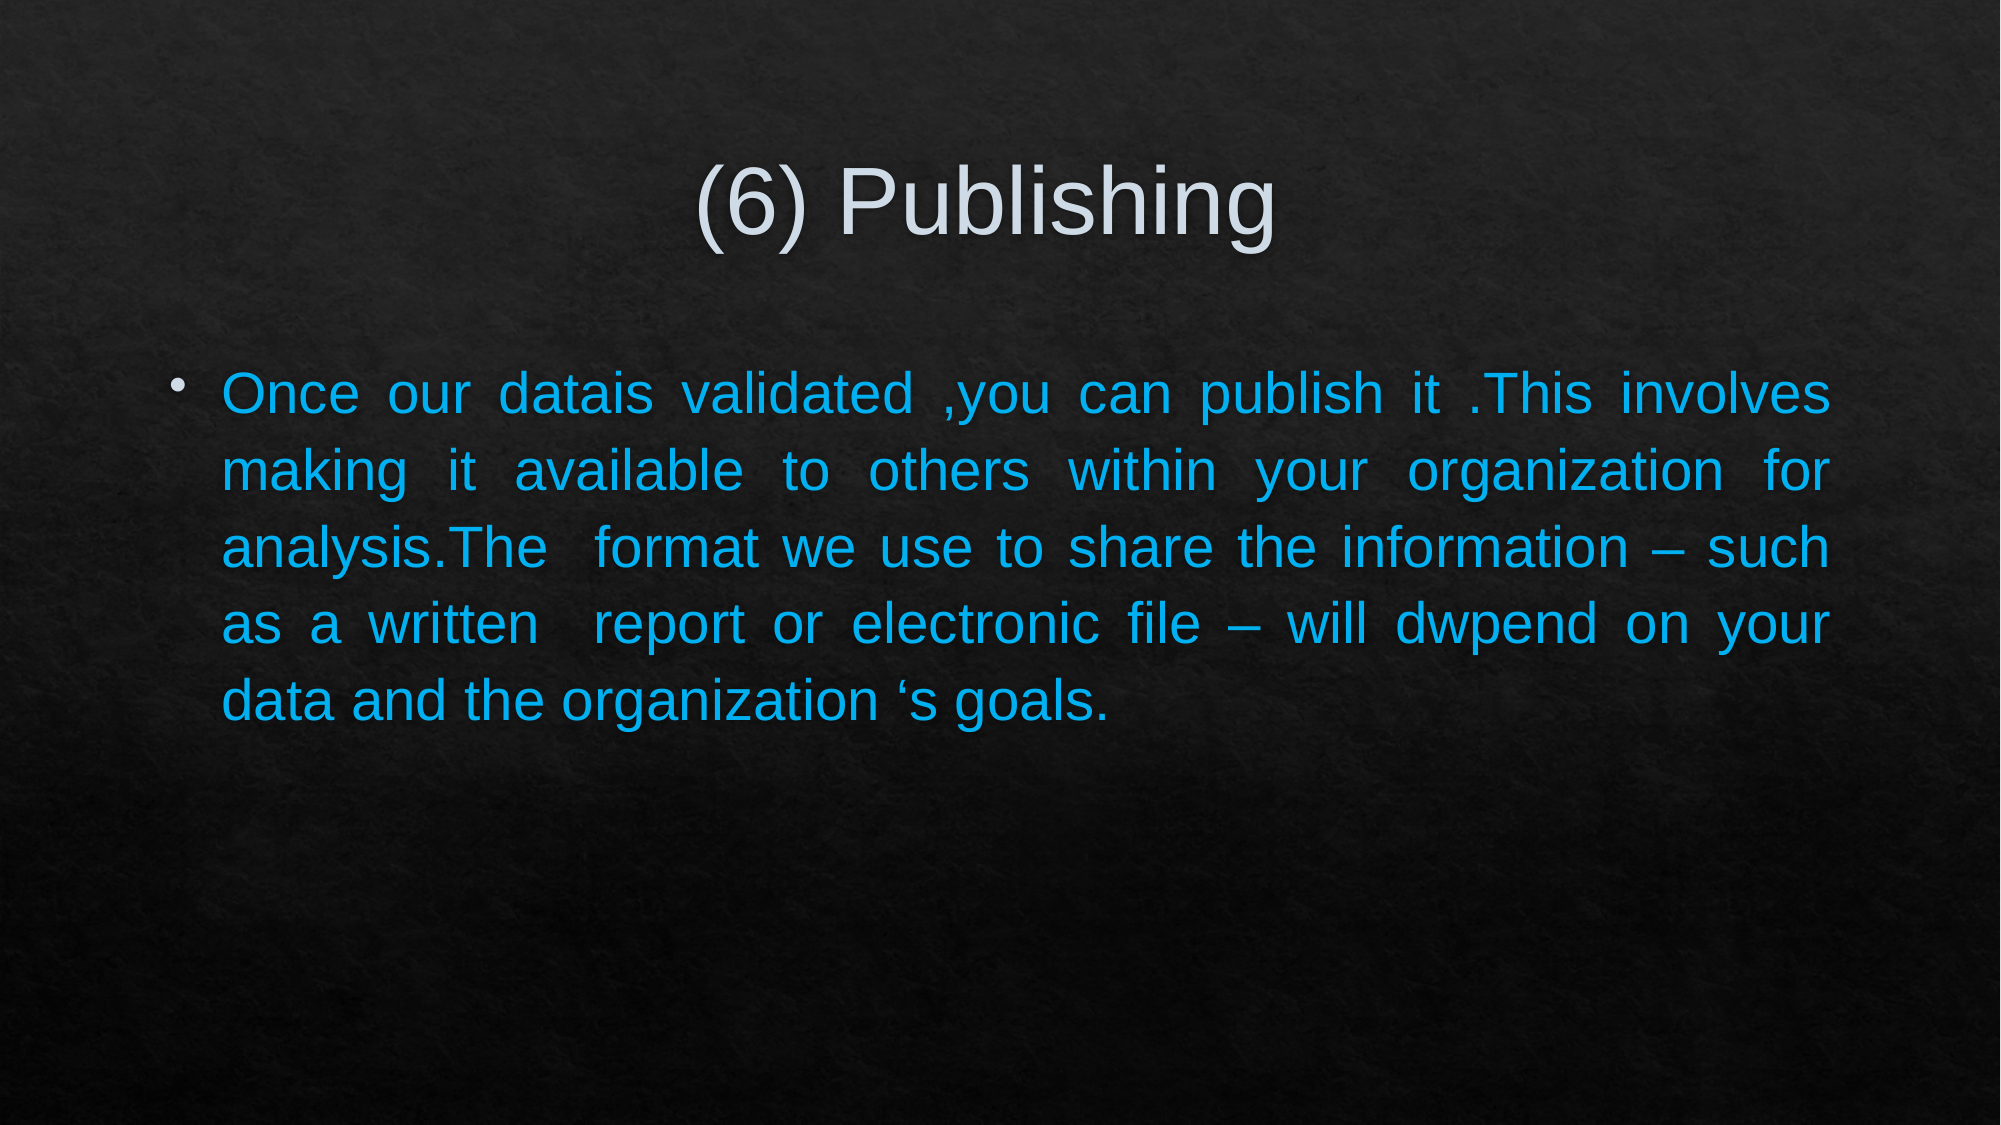

# (6) Publishing
Once our datais validated ,you can publish it .This involves making it available to others within your organization for analysis.The  format we use to share the information – such as a written  report or electronic file – will dwpend on your data and the organization ‘s goals.